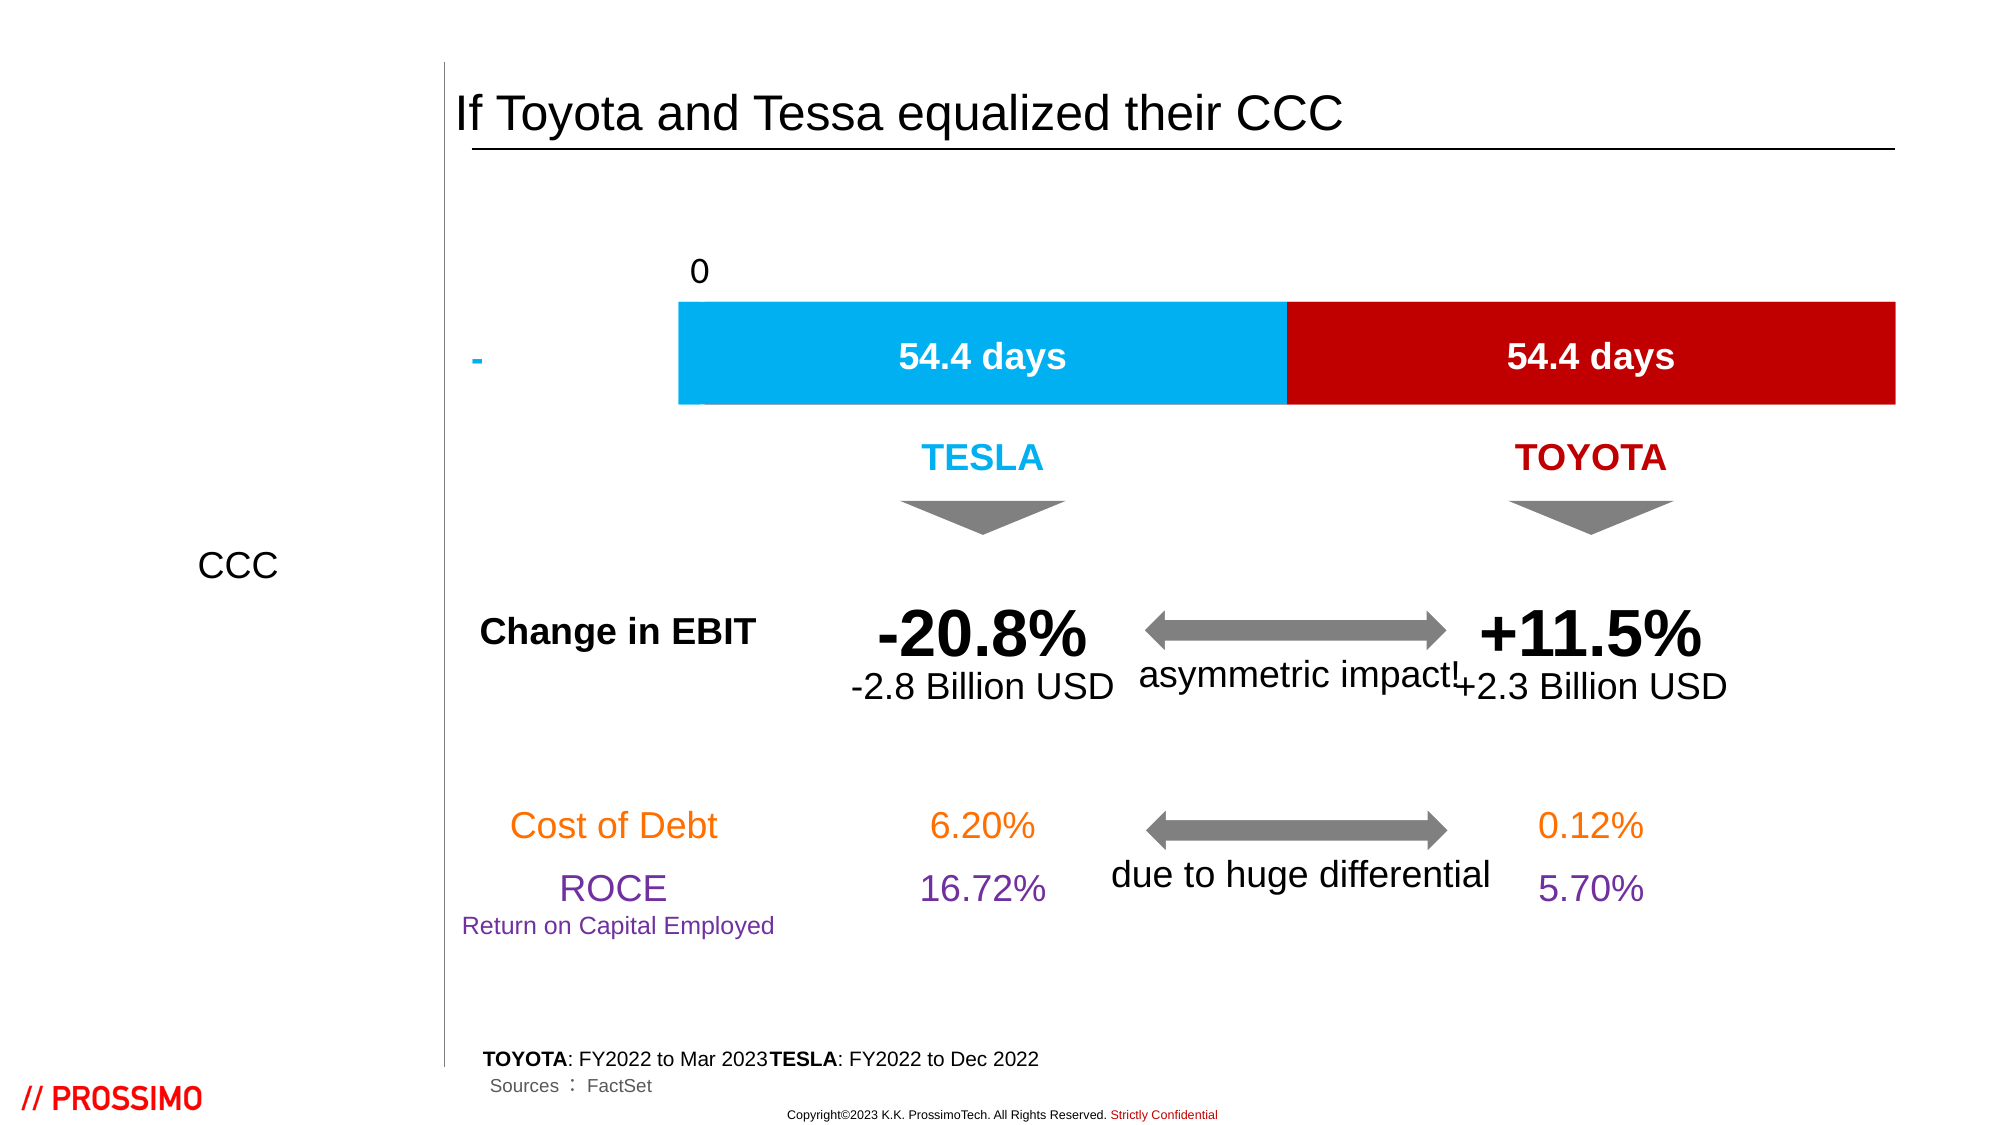

If Toyota and Tessa equalized their CCC
0

-1.26 days
107.4 days

54.4 days
54.4 days
TESLA
TOYOTA

-20.8%
Change in EBIT
-2.8 Billion USD

+11.5%
+2.3 Billion USD
CCC

asymmetric impact!
Cost of Debt
6.20%
0.12%

due to huge differential
ROCE
Return on Capital Employed
16.72%
5.70%
TOYOTA: FY2022 to Mar 2023
 TESLA: FY2022 to Dec 2022
Sources：FactSet